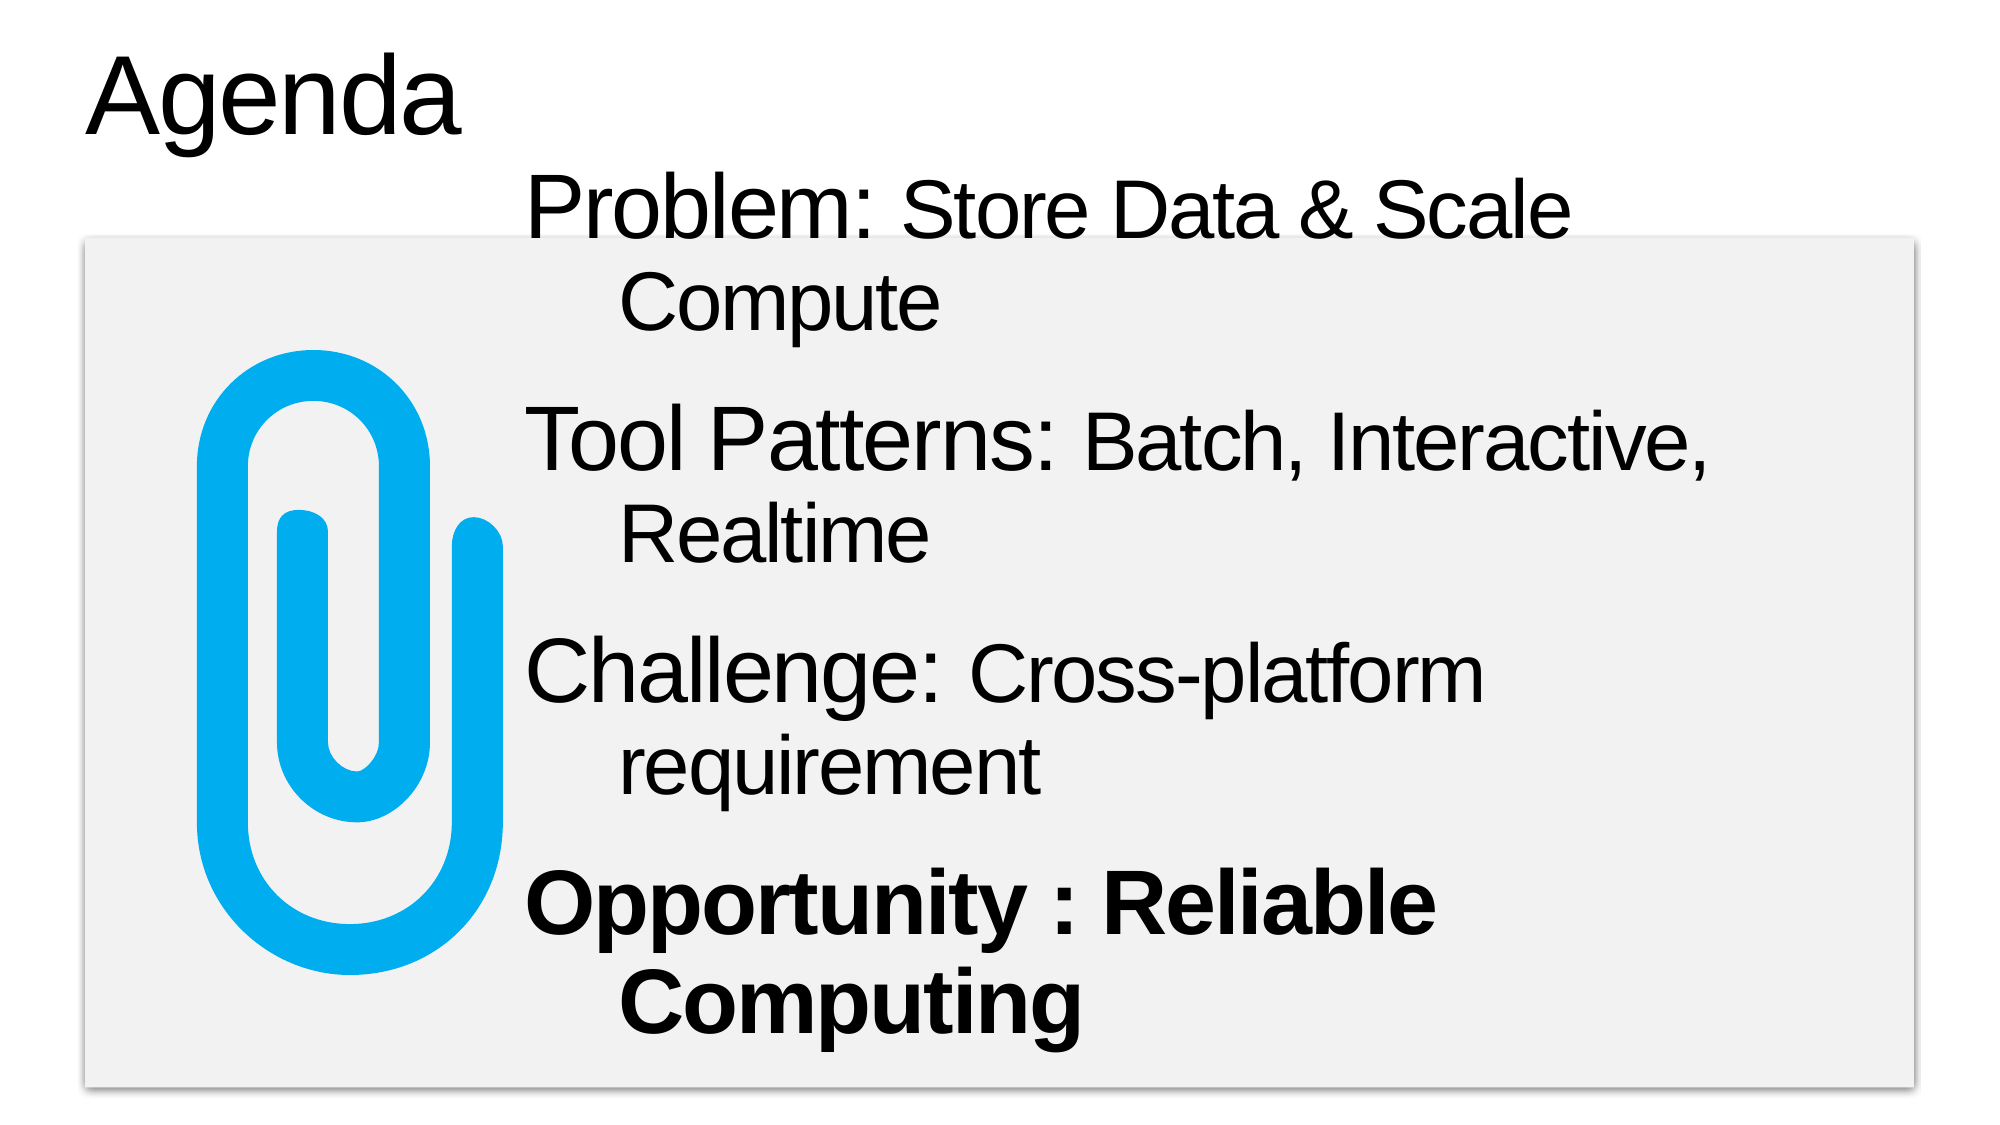

# Agenda
Problem: Store Data & Scale Compute
Tool Patterns: Batch, Interactive, Realtime
Challenge: Cross-platform requirement
Opportunity : Reliable Computing